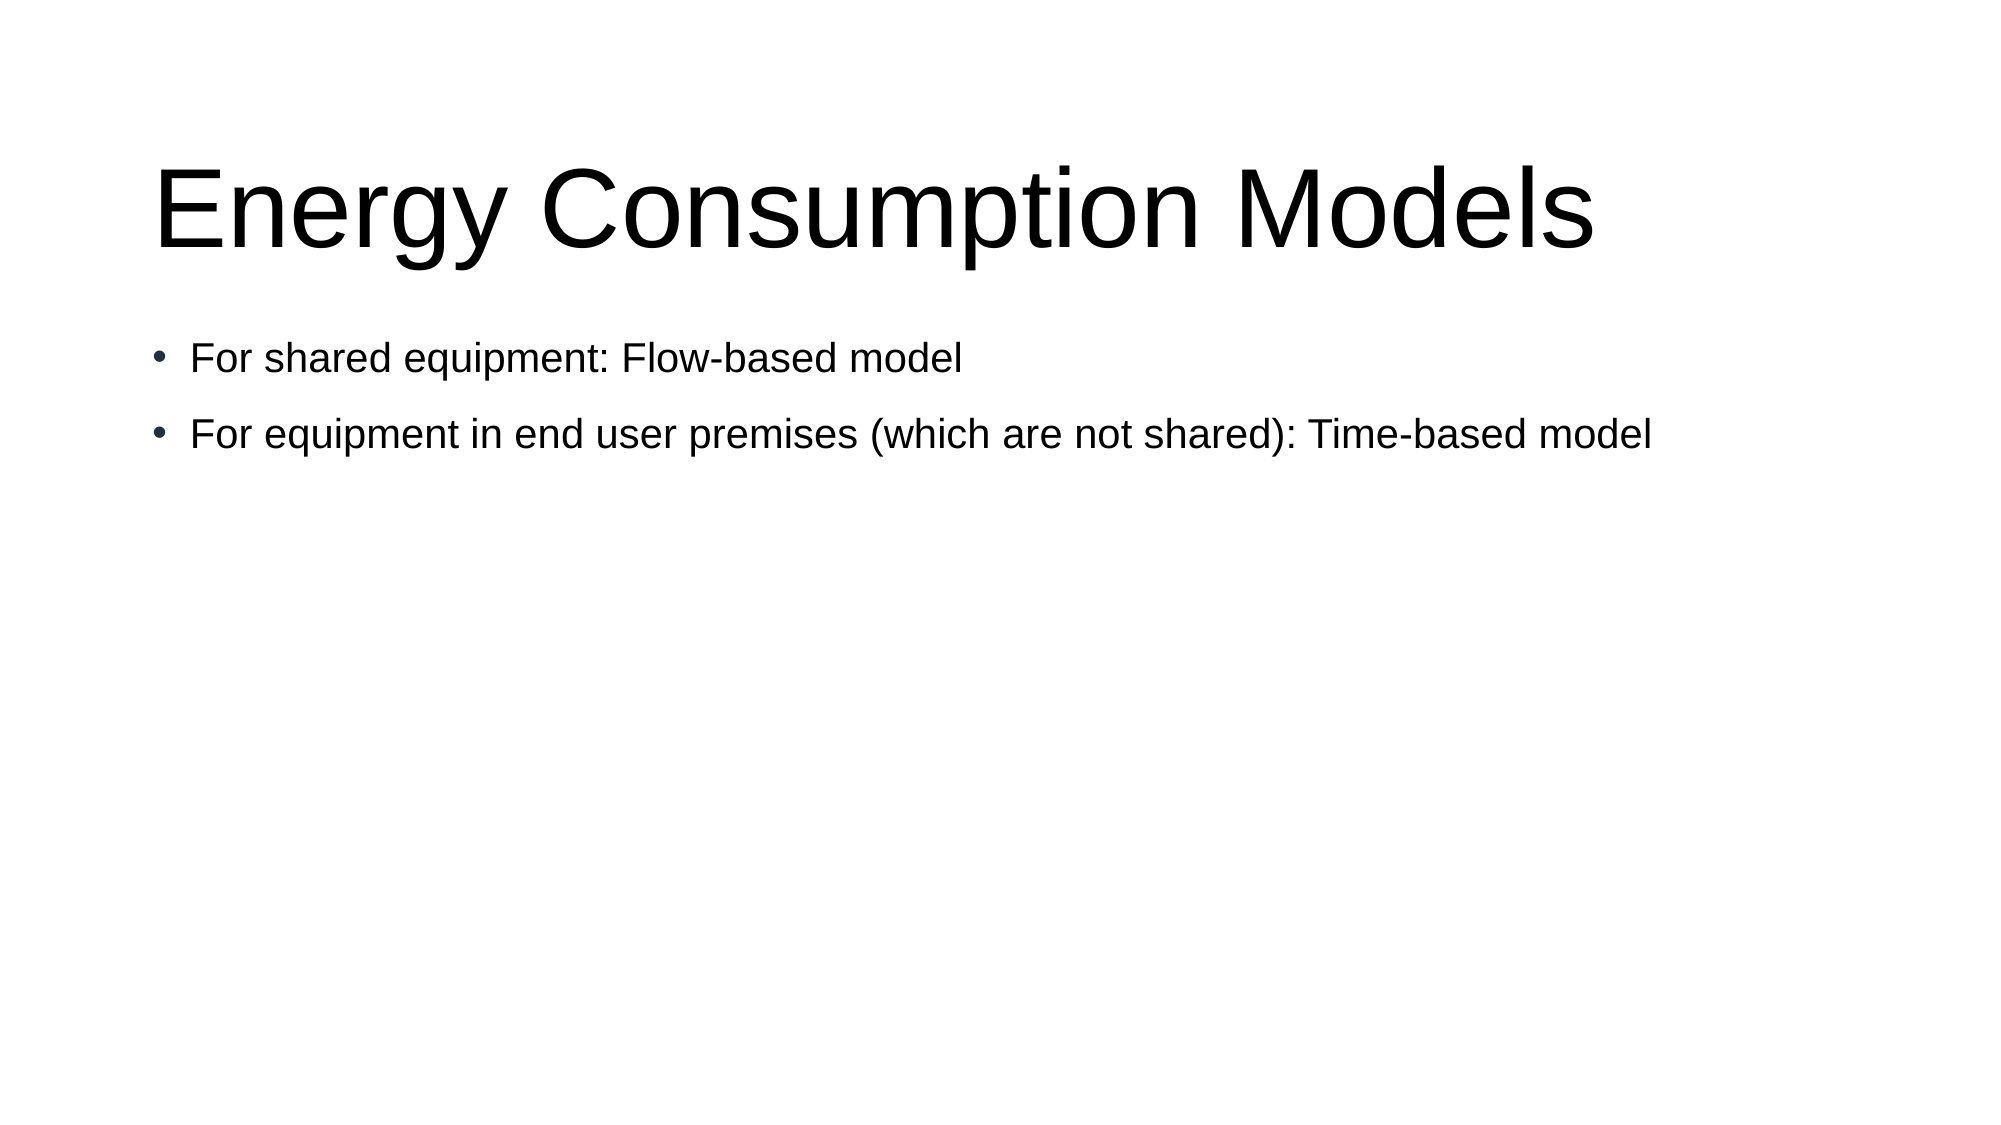

# Energy Consumption Models
For shared equipment: Flow-based model
For equipment in end user premises (which are not shared): Time-based model